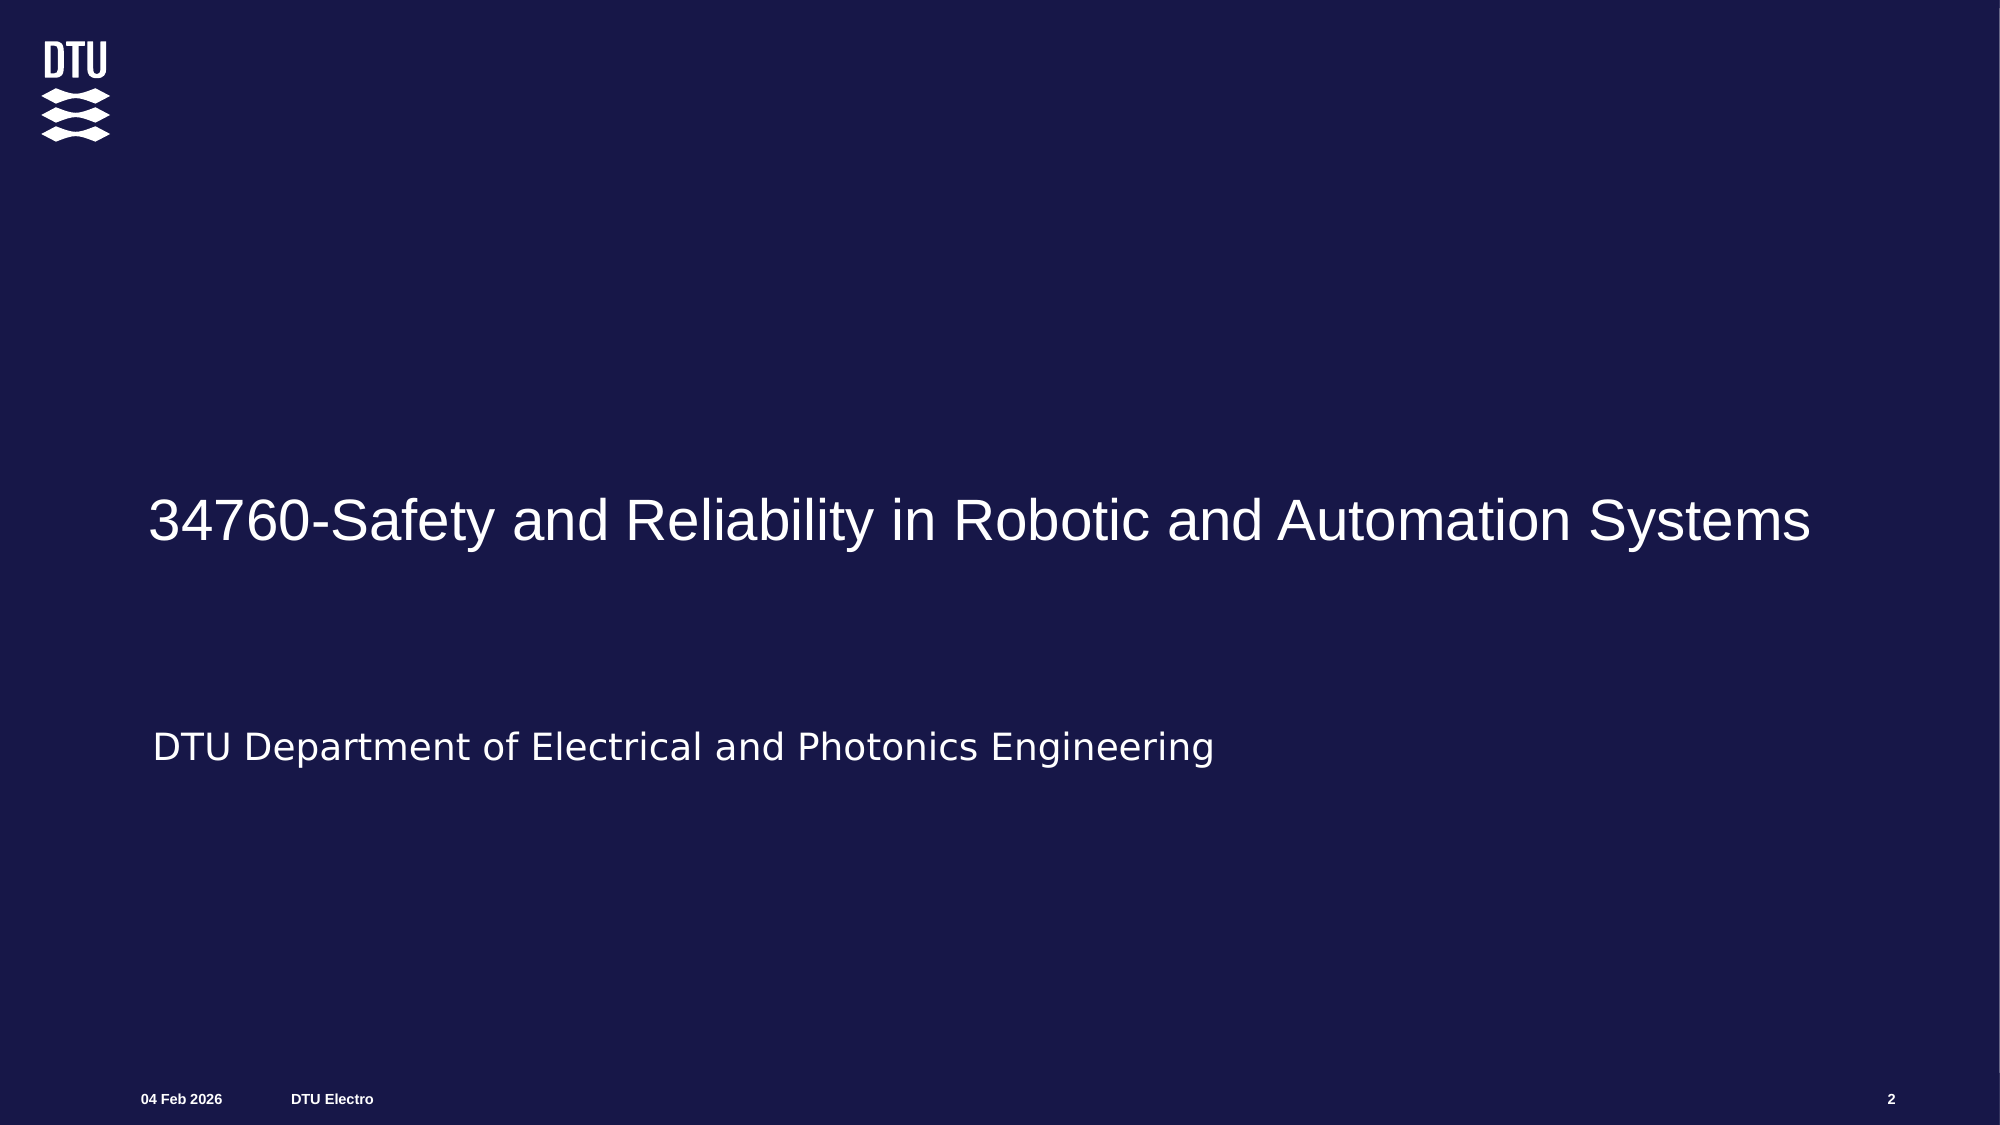

34760-Safety and Reliability in Robotic and Automation Systems
DTU Department of Electrical and Photonics Engineering
2